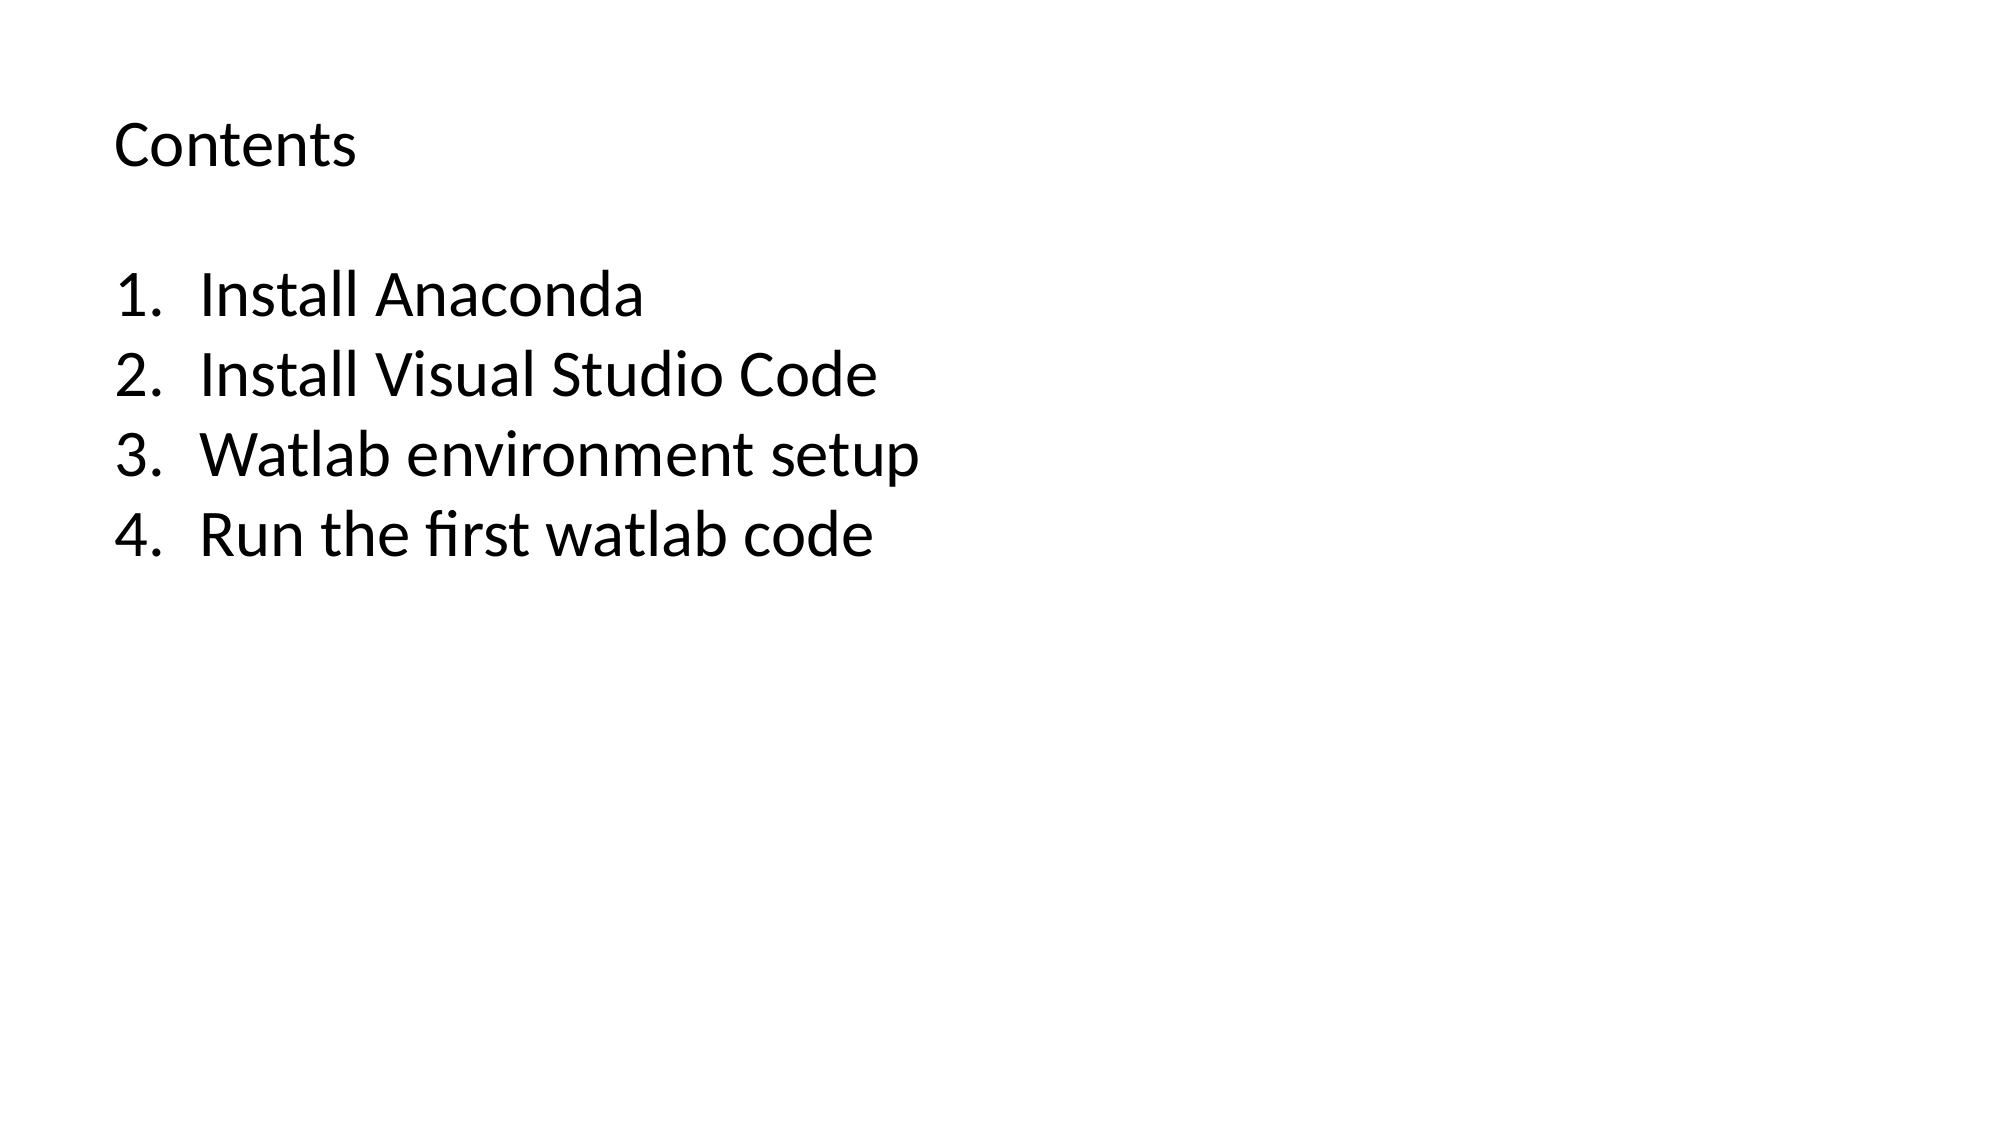

Contents
Install Anaconda
Install Visual Studio Code
Watlab environment setup
Run the first watlab code